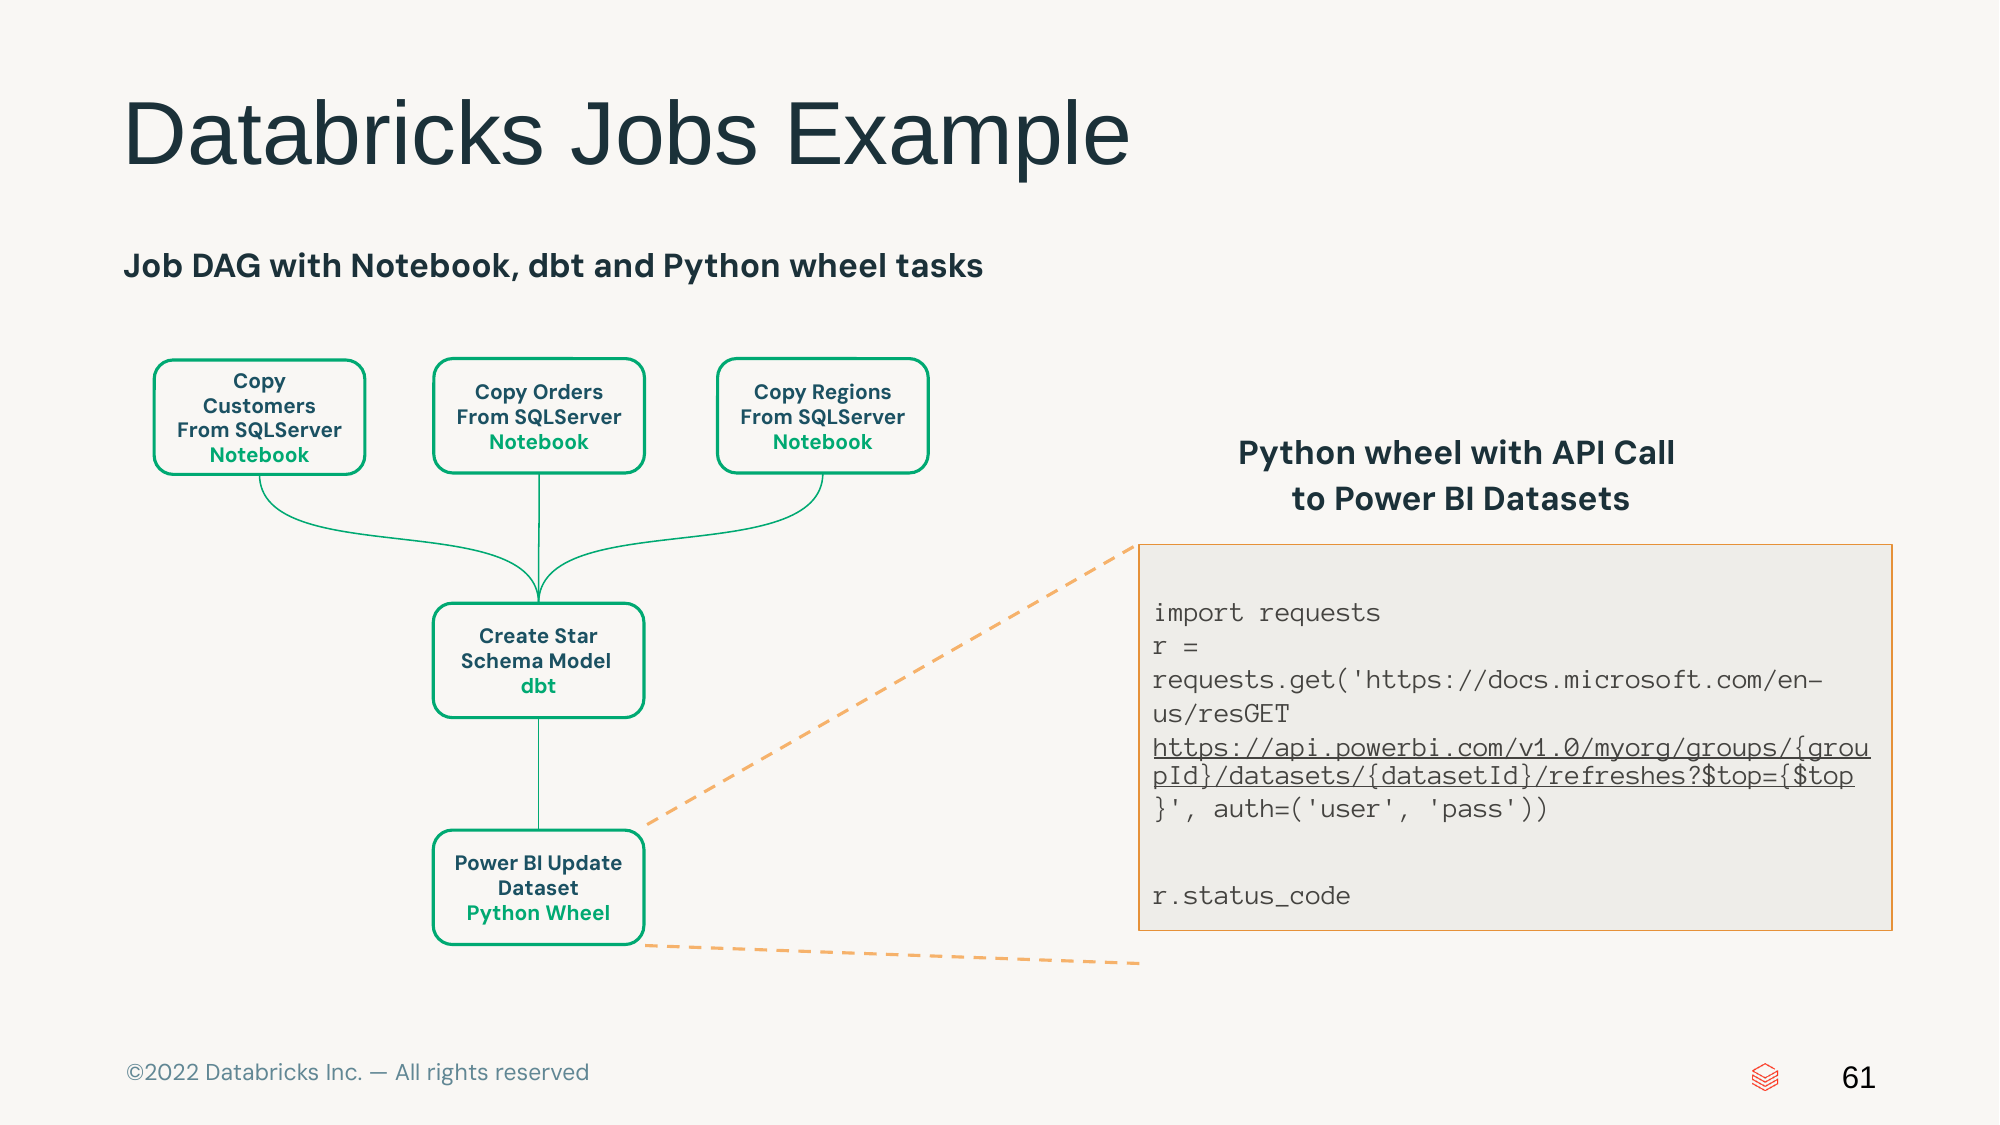

# Databricks Jobs Example
Job DAG with Notebook, dbt and Python wheel tasks
Copy Orders From SQLServer
Notebook
Copy Regions From SQLServer
Notebook
Copy Customers From SQLServer
Notebook
Python wheel with API Call
to Power BI Datasets

import requests
r = requests.get('https://docs.microsoft.com/en-us/resGET https://api.powerbi.com/v1.0/myorg/groups/{groupId}/datasets/{datasetId}/refreshes?$top={$top}', auth=('user', 'pass'))
r.status_code

Create Star Schema Model
dbt
Power BI Update Dataset
Python Wheel
61